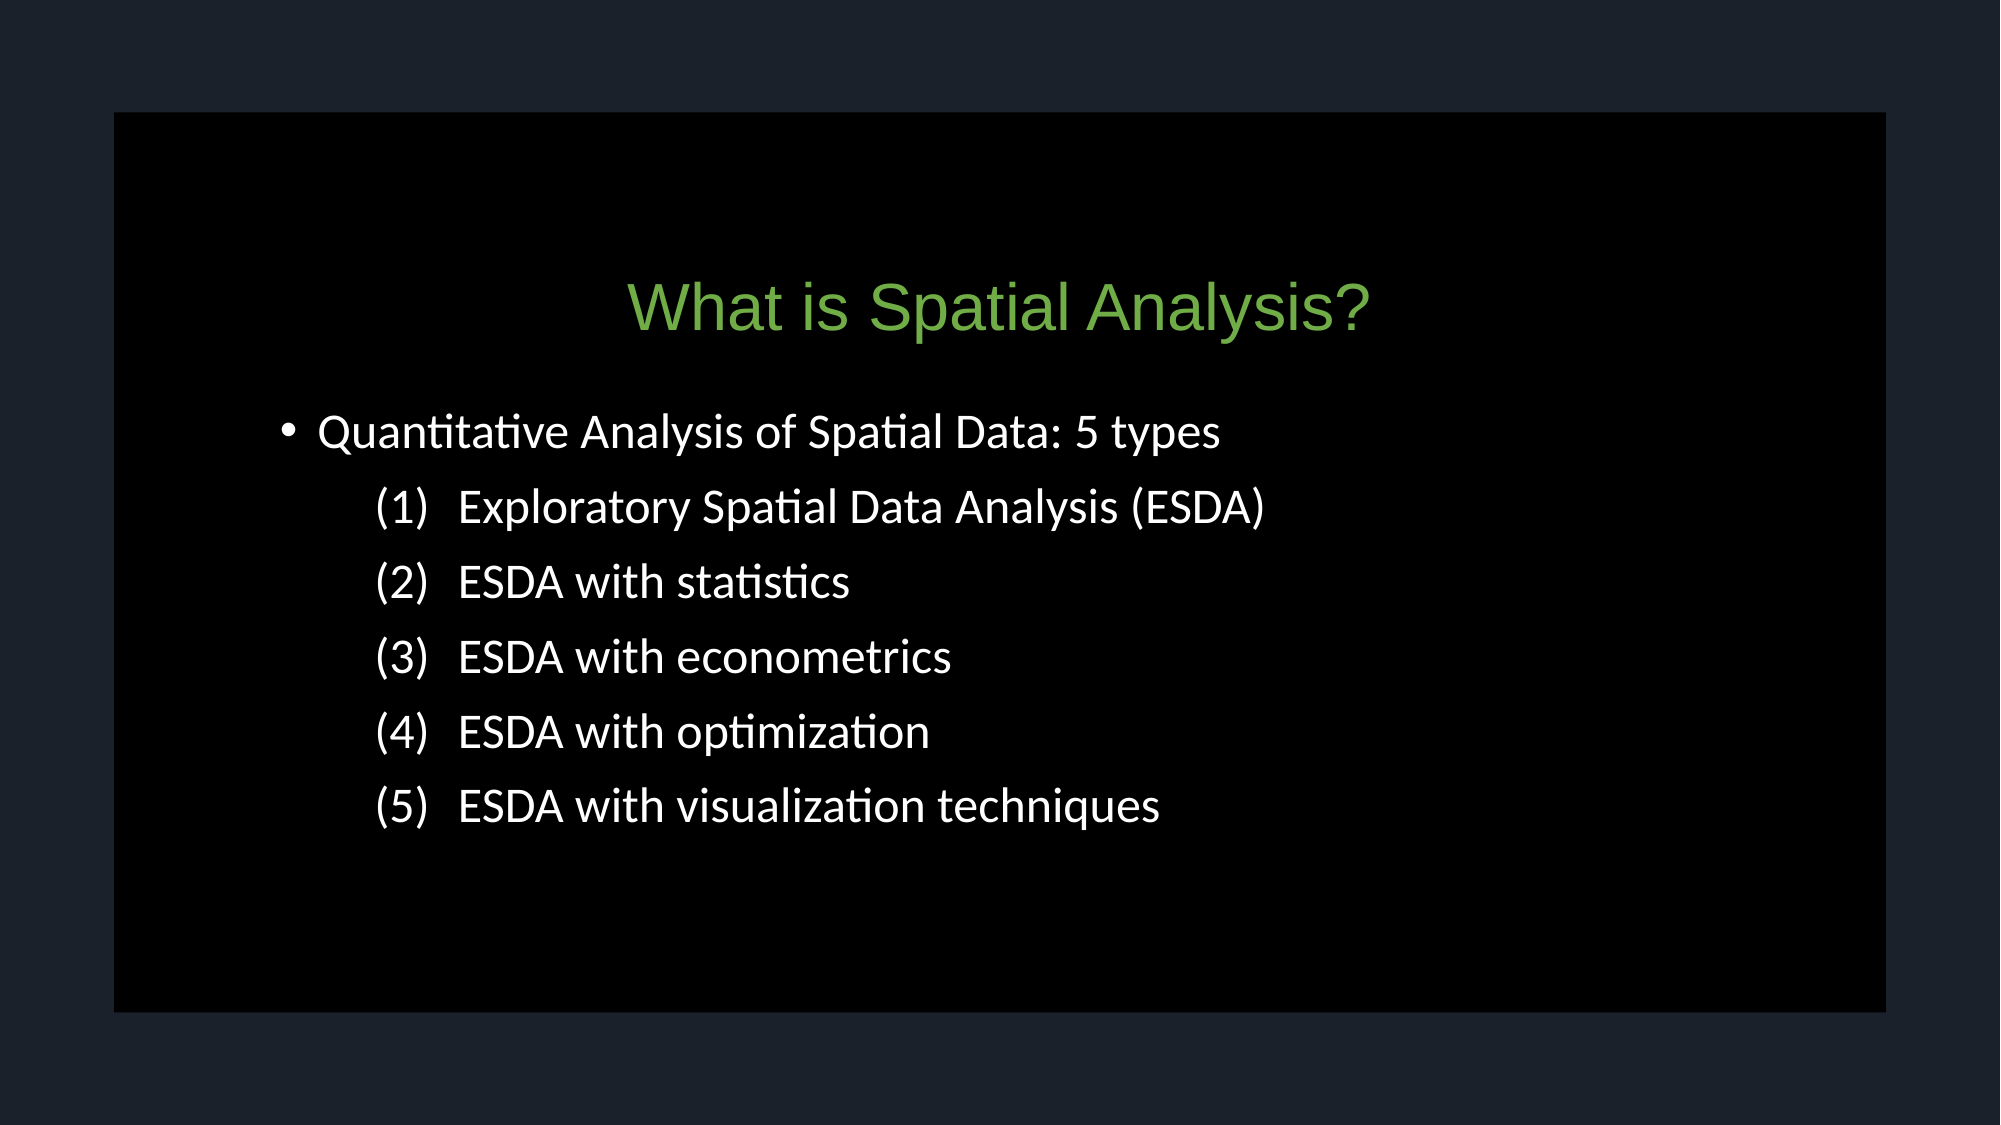

# What is Spatial Analysis?
Quantitative Analysis of Spatial Data: 5 types
Exploratory Spatial Data Analysis (ESDA)
ESDA with statistics
ESDA with econometrics
ESDA with optimization
ESDA with visualization techniques